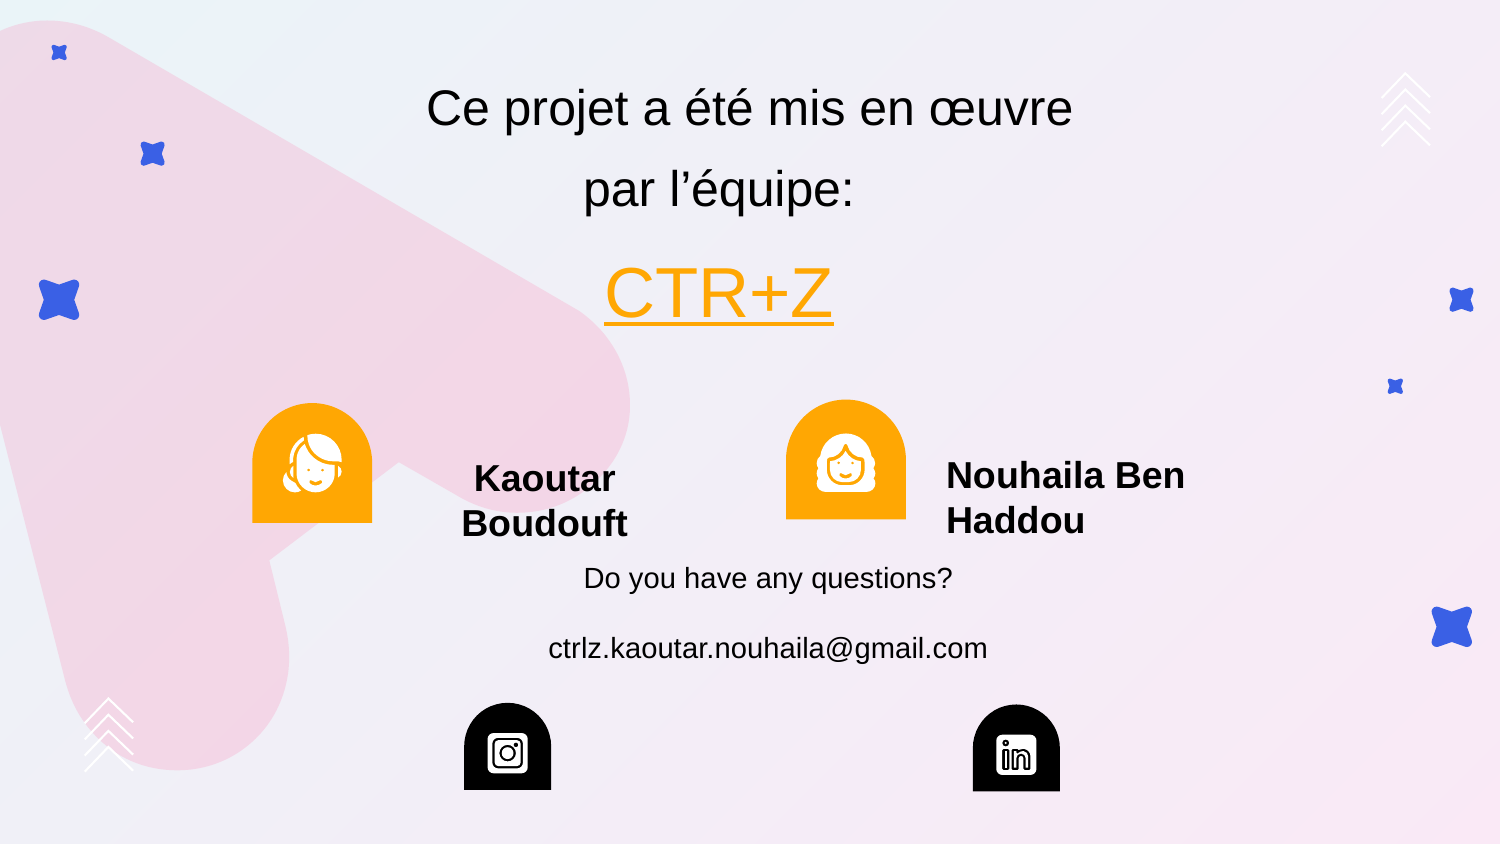

# Ce projet a été mis en œuvre
par l’équipe:

CTR+Z

Nouhaila Ben Haddou
Kaoutar Boudouft
Do you have any questions?

ctrlz.kaoutar.nouhaila@gmail.com